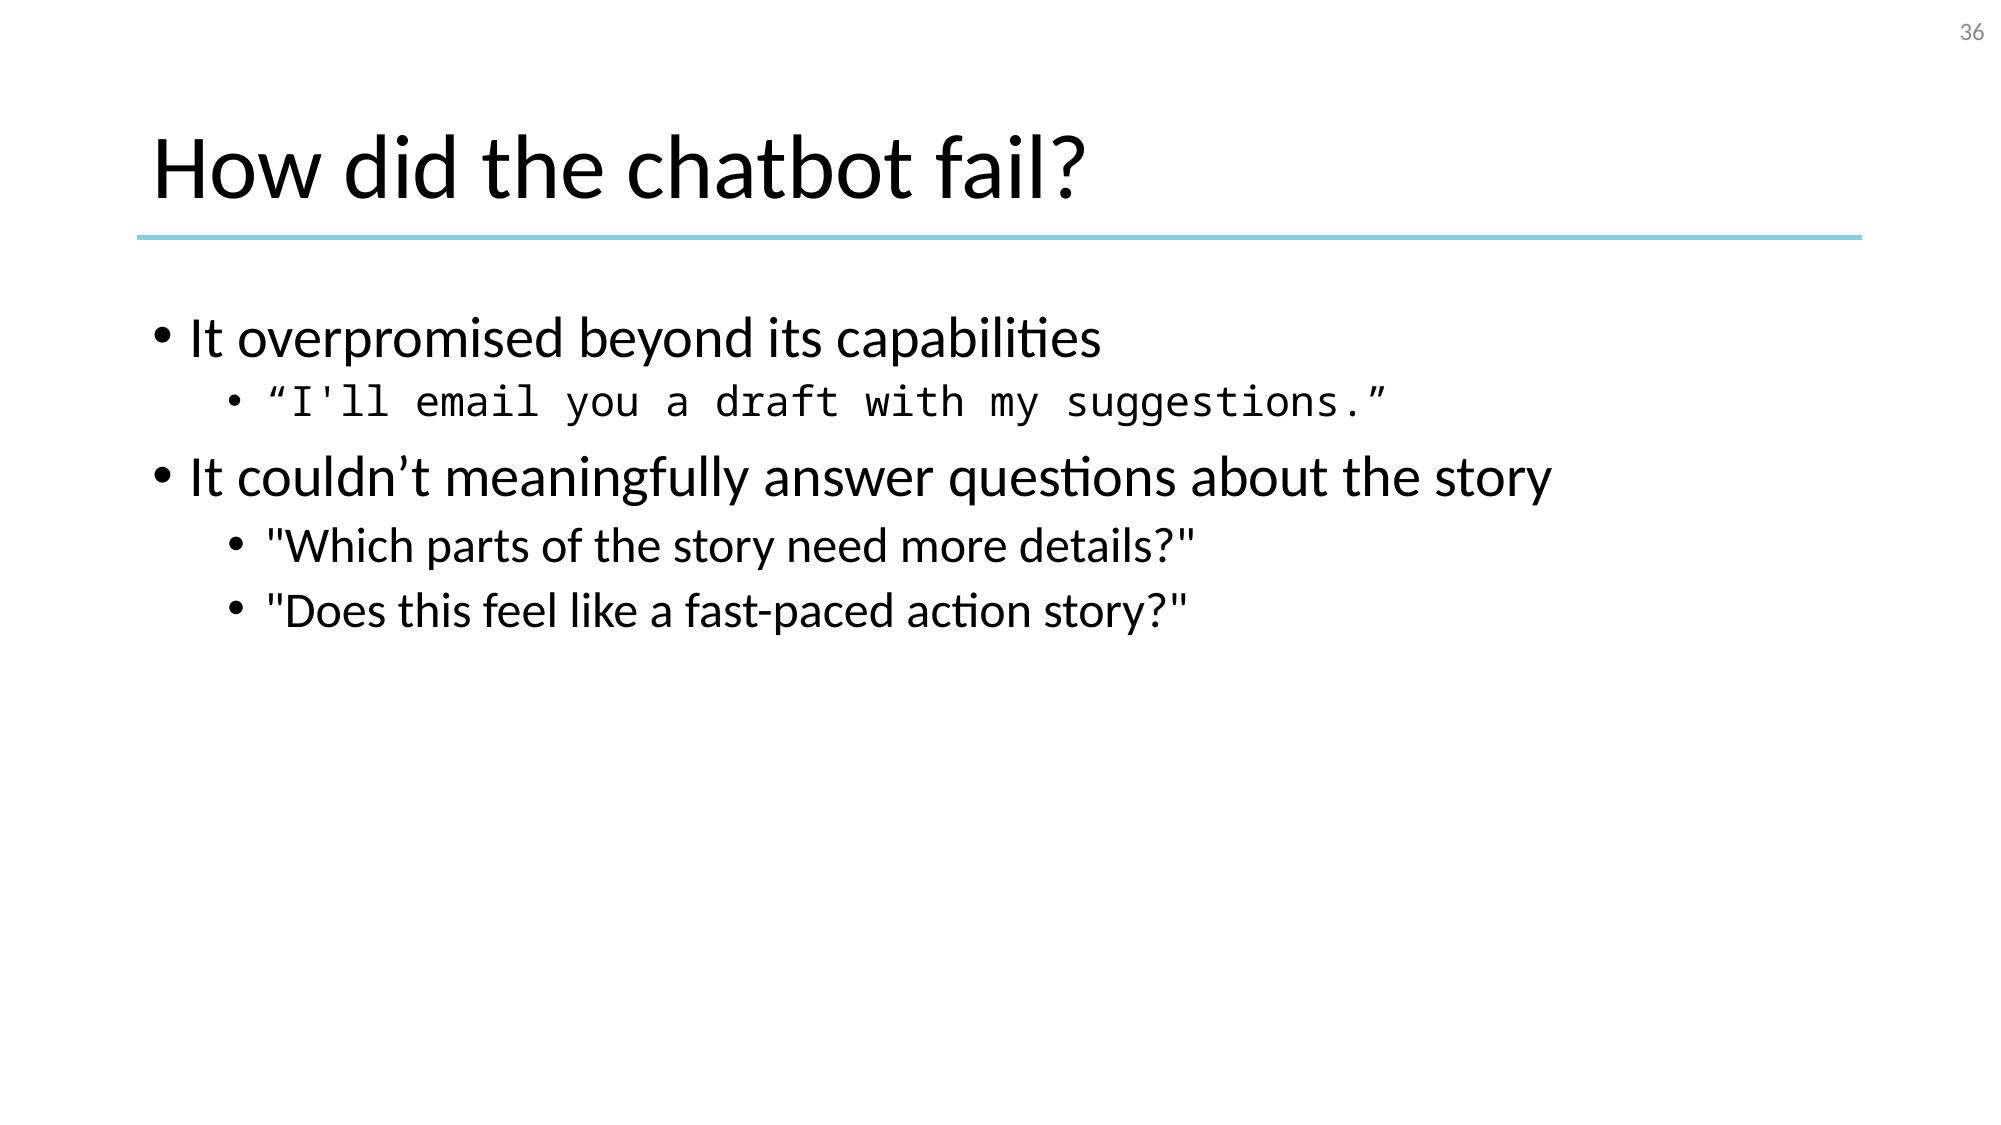

36
# How did the chatbot fail?
It overpromised beyond its capabilities
“I'll email you a draft with my suggestions.”
It couldn’t meaningfully answer questions about the story
"Which parts of the story need more details?"
"Does this feel like a fast-paced action story?"